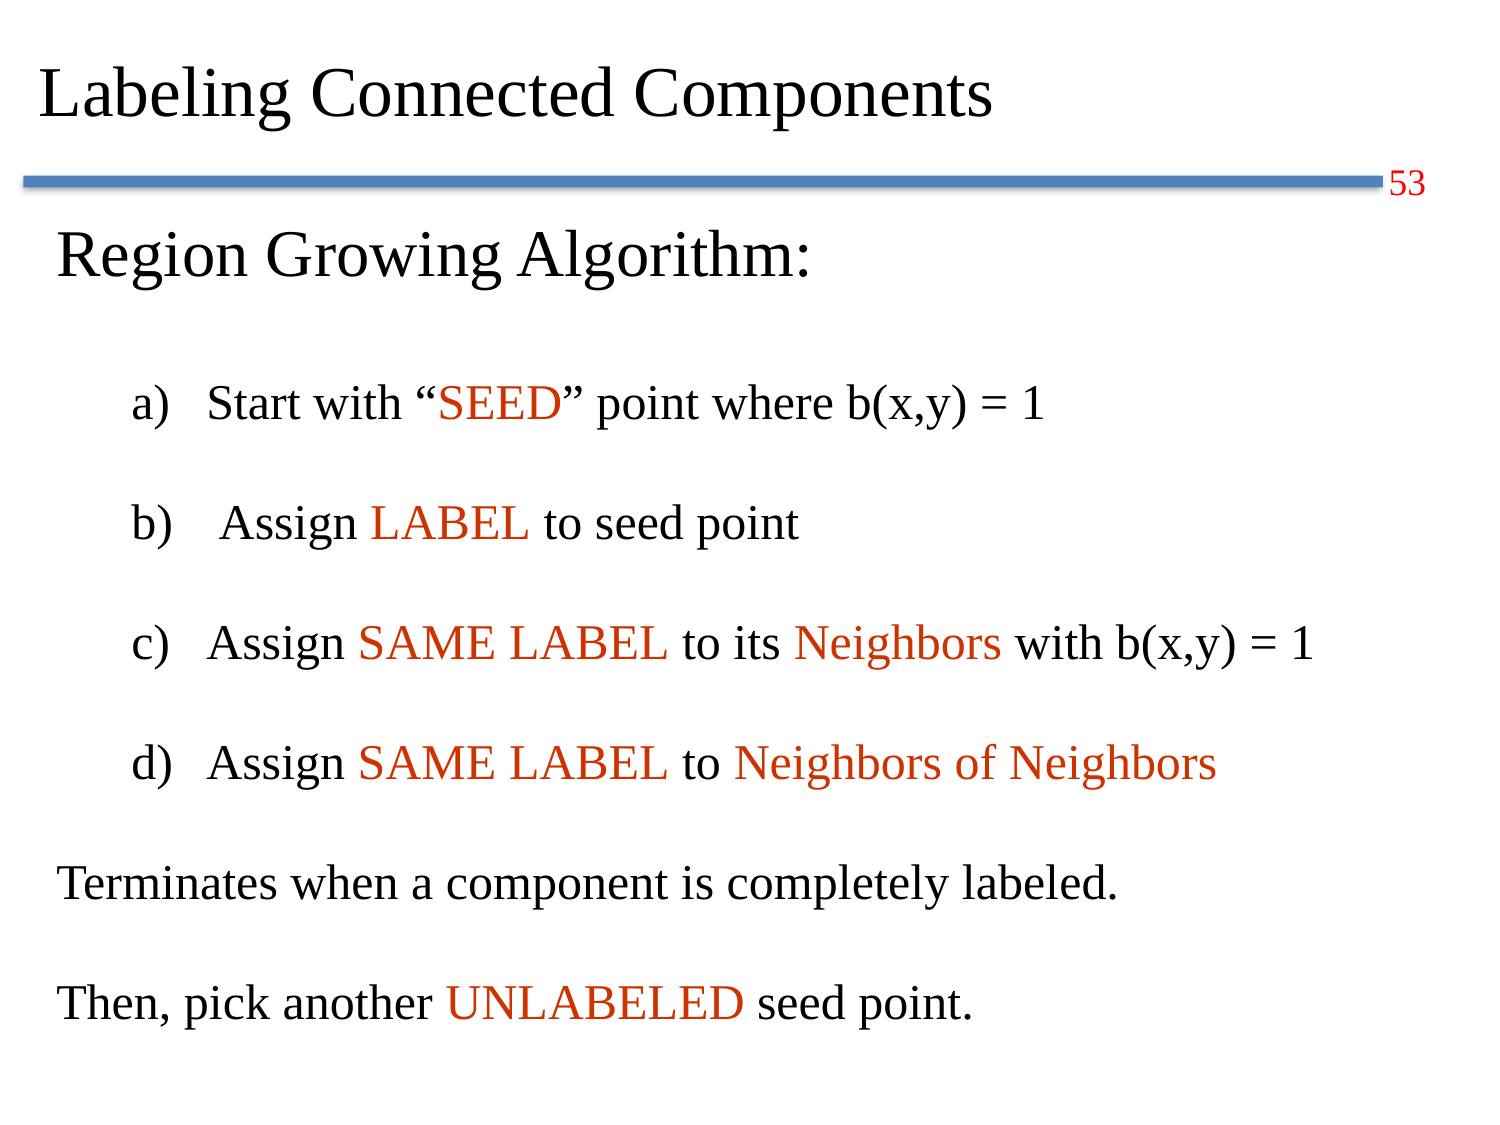

# Labeling Connected Components
Region Growing Algorithm:

Start with “SEED” point where b(x,y) = 1

 Assign LABEL to seed point

Assign SAME LABEL to its Neighbors with b(x,y) = 1

Assign SAME LABEL to Neighbors of Neighbors

Terminates when a component is completely labeled.

Then, pick another UNLABELED seed point.